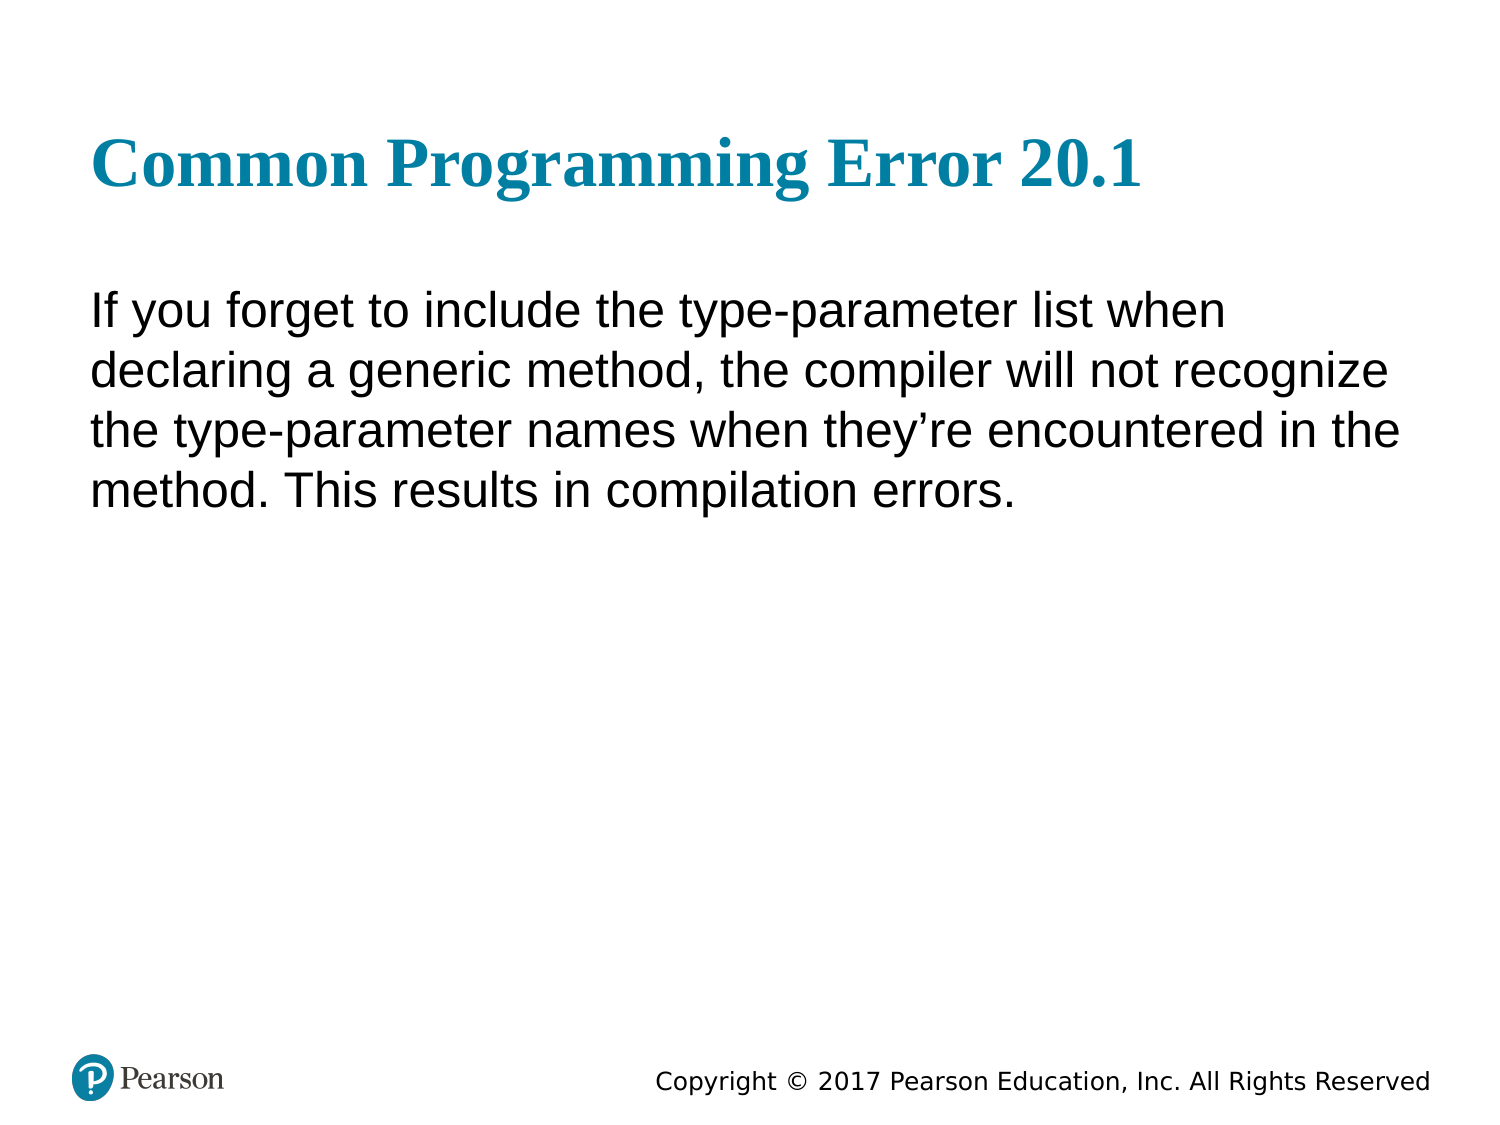

# Common Programming Error 20.1
If you forget to include the type-parameter list when declaring a generic method, the compiler will not recognize the type-parameter names when they’re encountered in the method. This results in compilation errors.